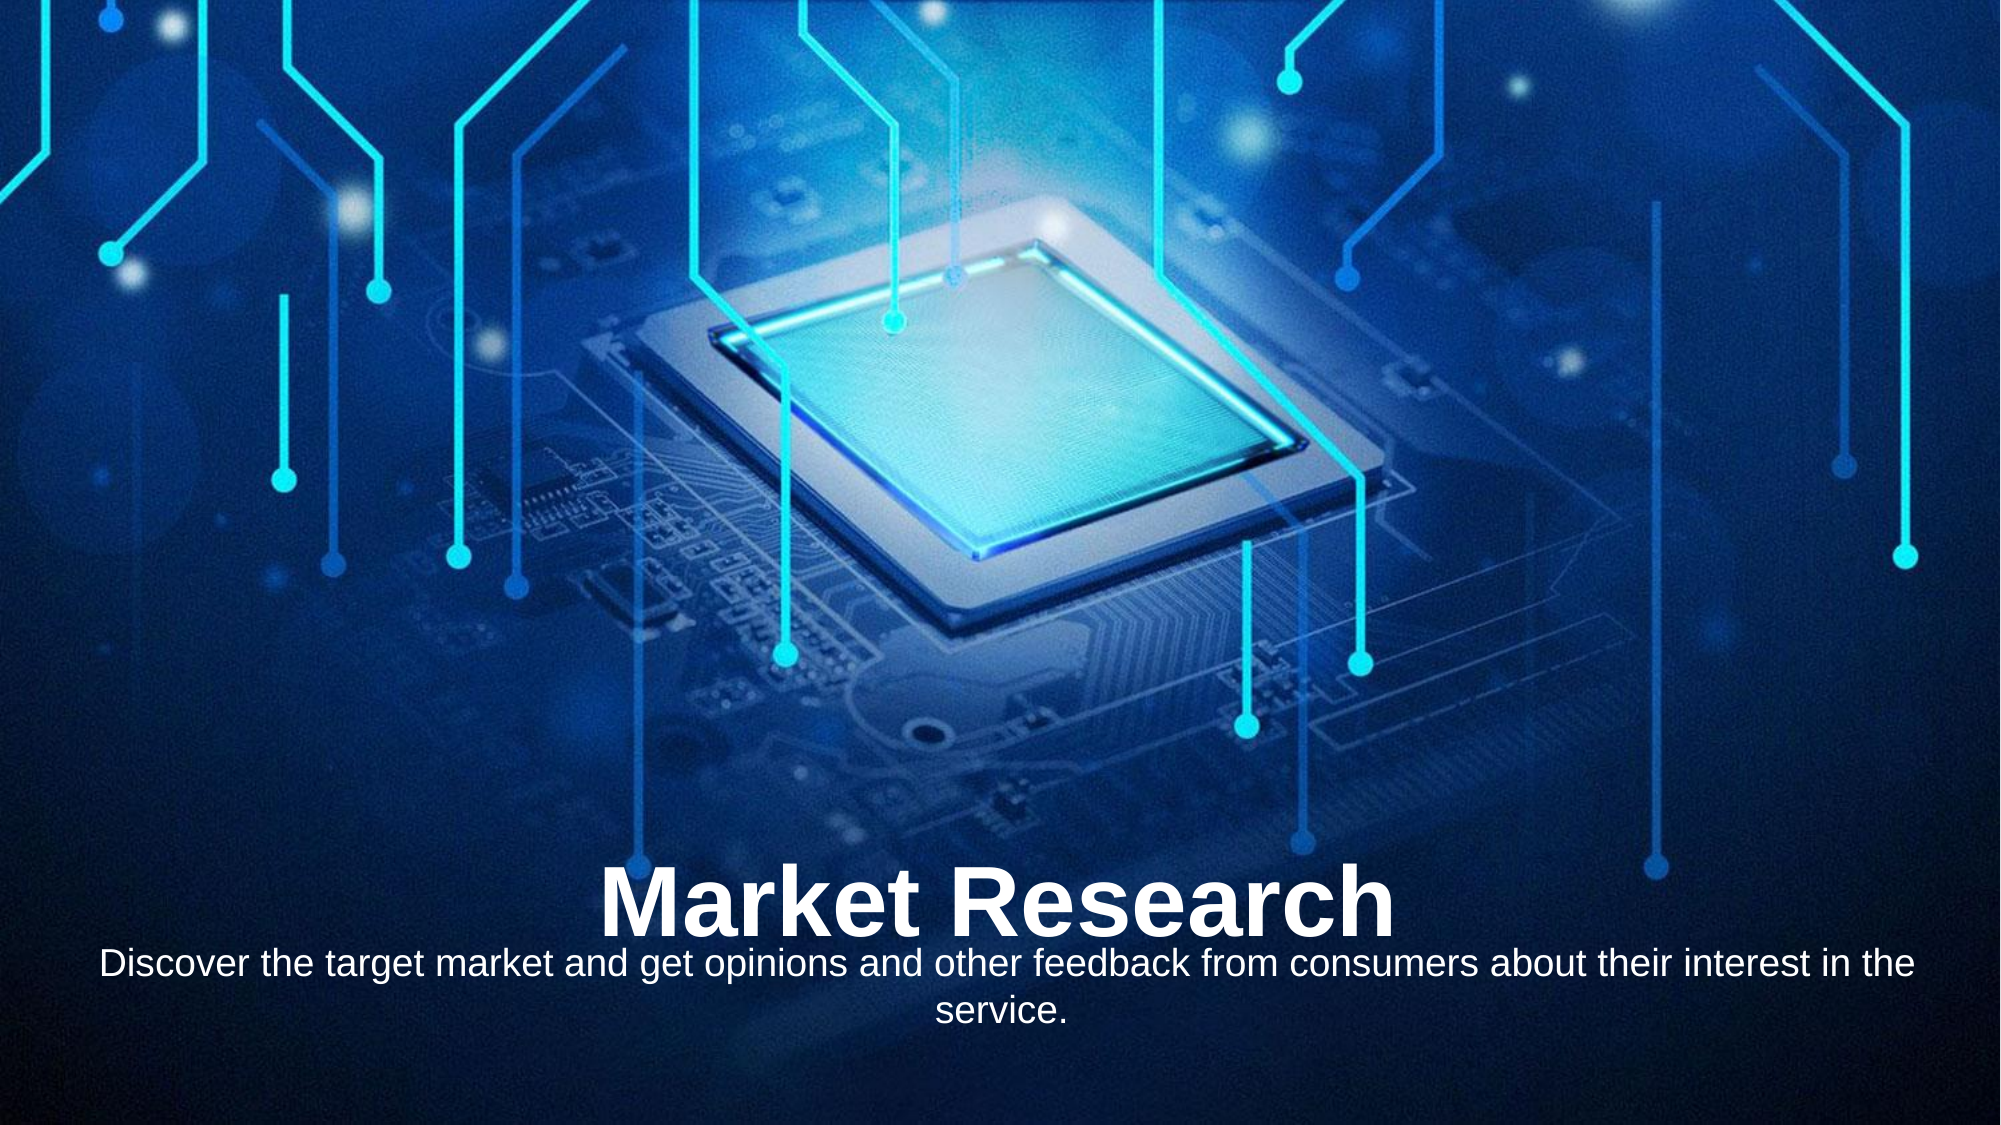

Market Research
 Discover the target market and get opinions and other feedback from consumers about their interest in the service.